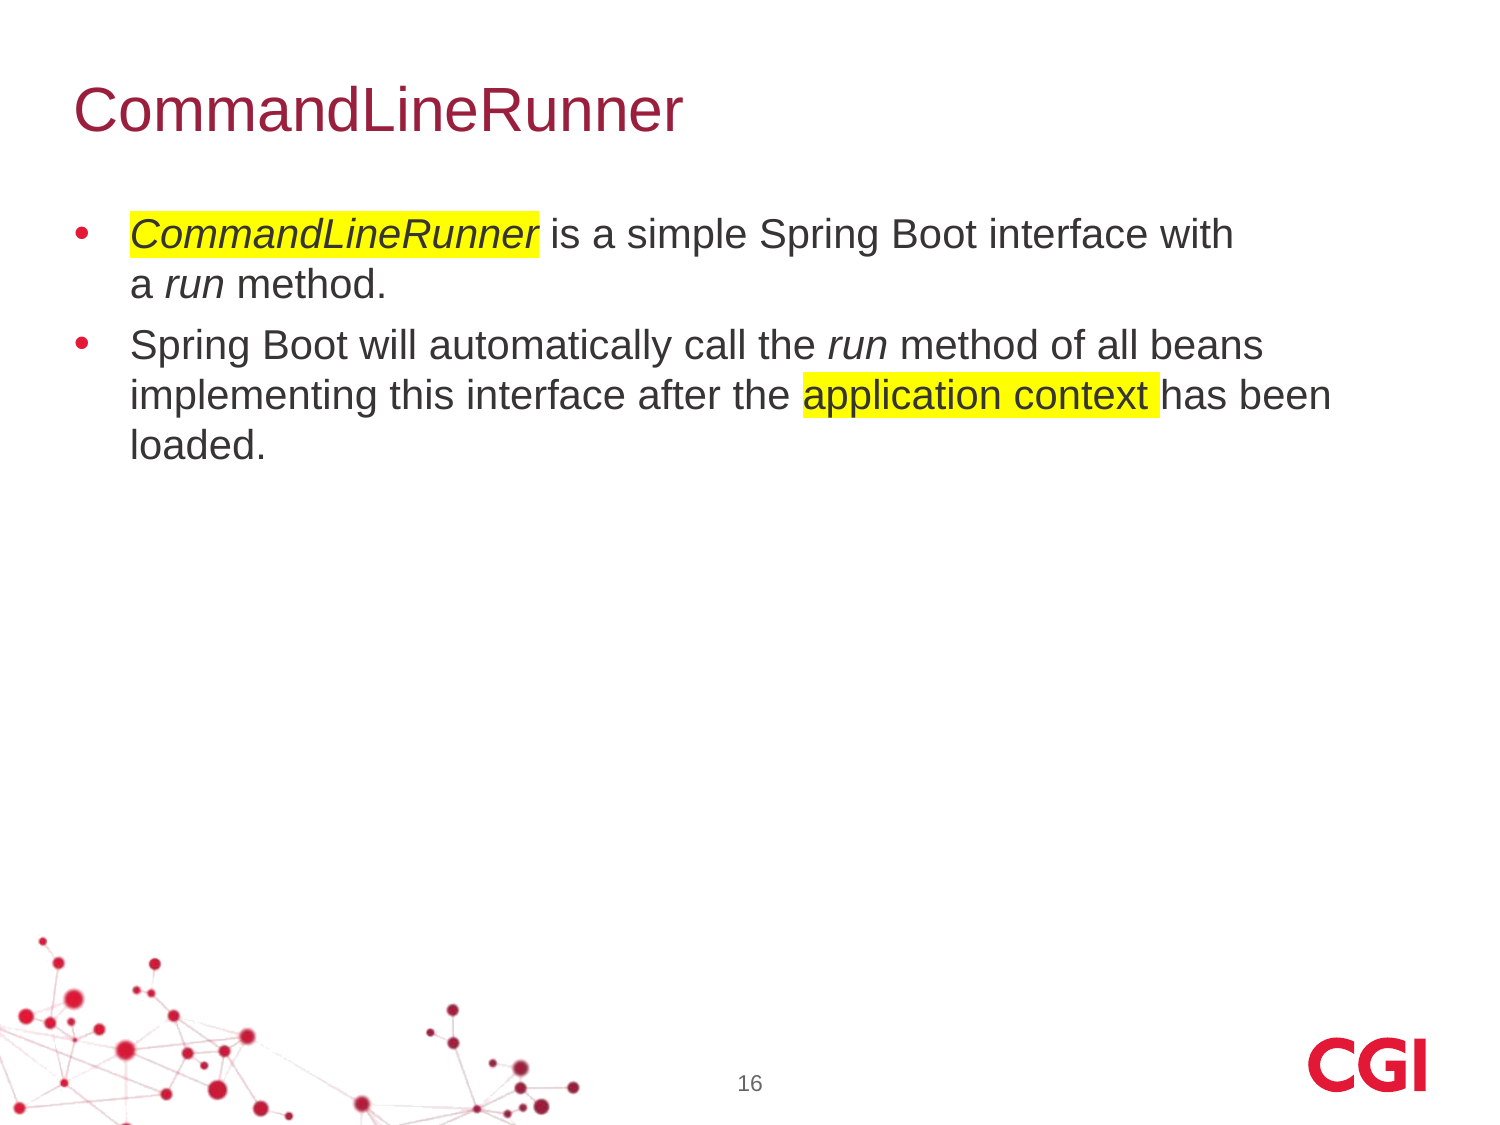

# CommandLineRunner
CommandLineRunner is a simple Spring Boot interface with a run method.
Spring Boot will automatically call the run method of all beans implementing this interface after the application context has been loaded.
16